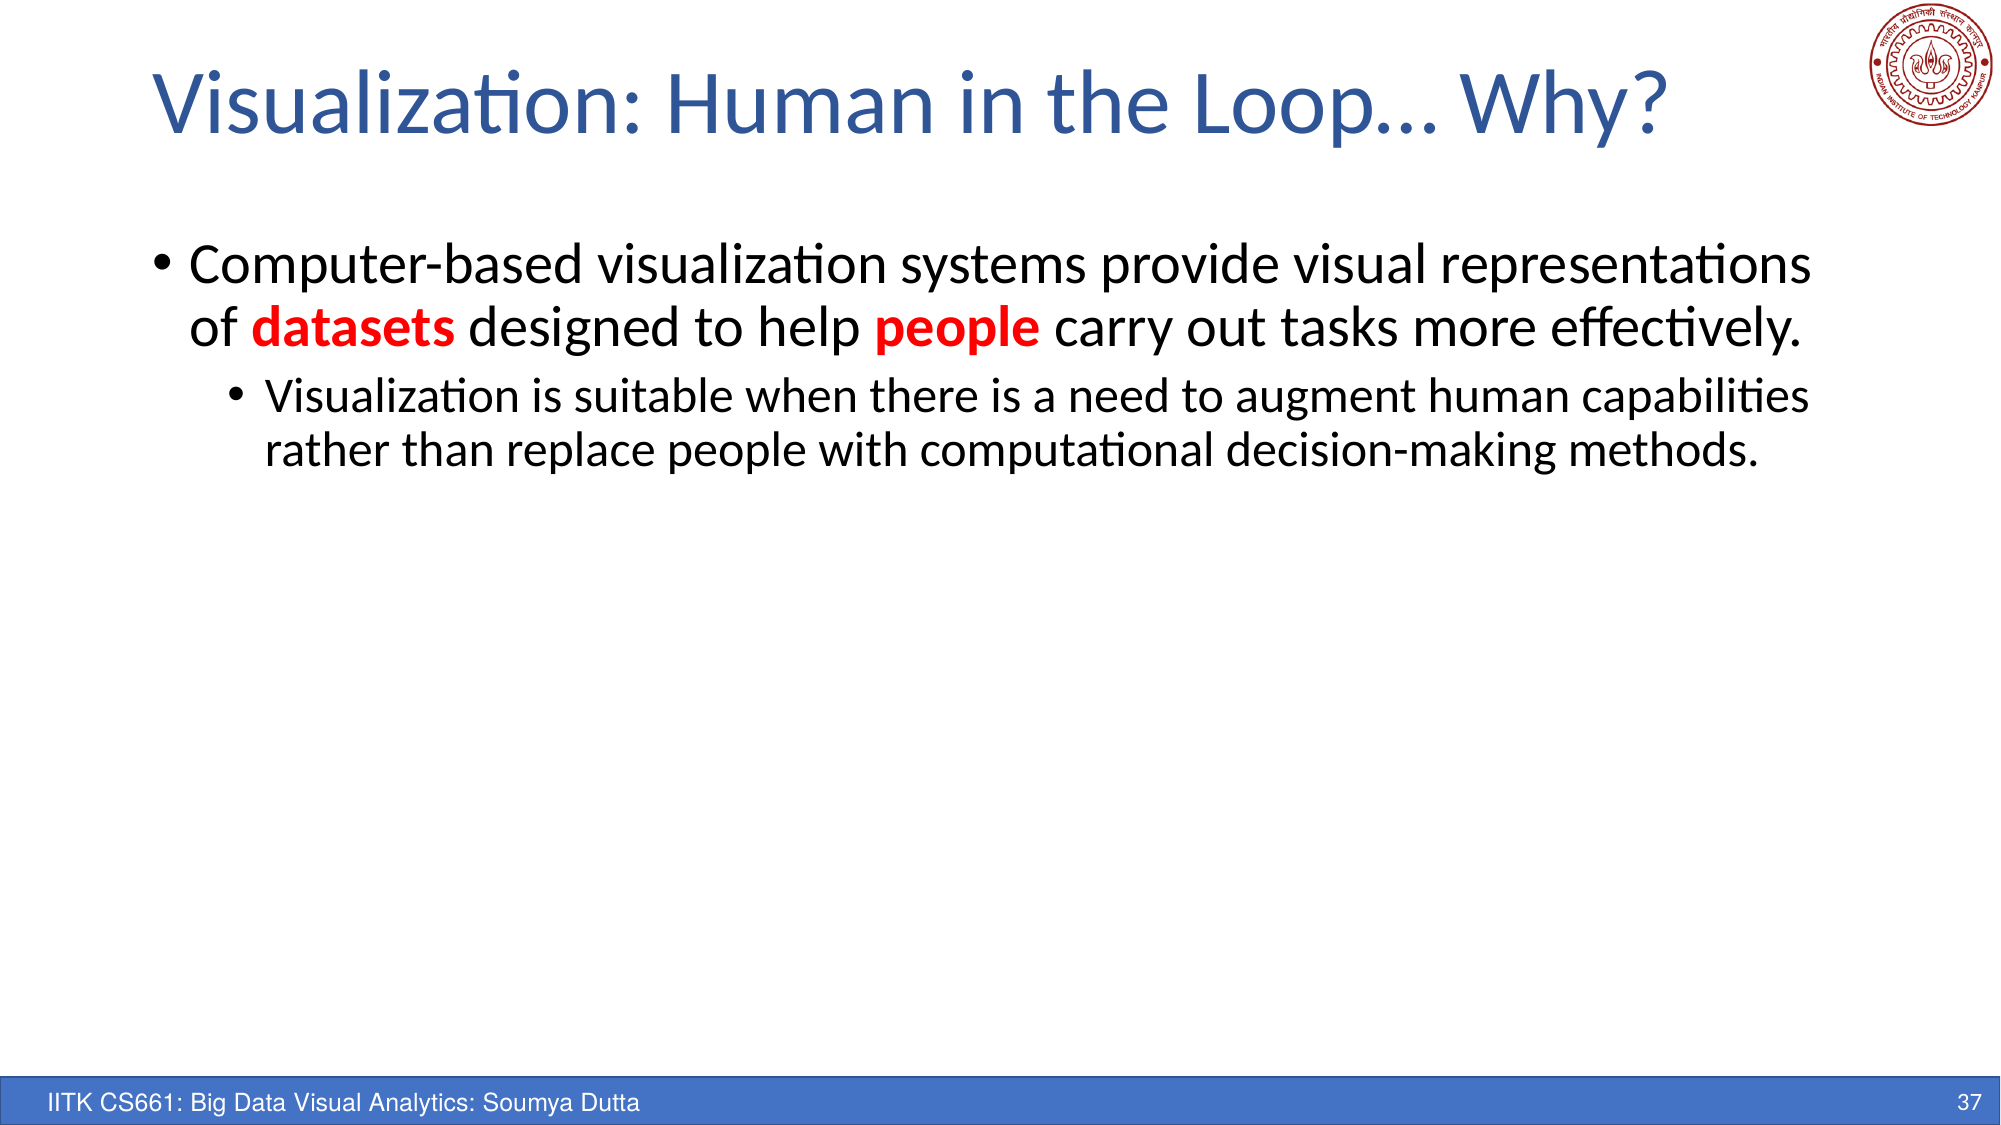

# Visualization: Human in the Loop… Why?
Computer-based visualization systems provide visual representations of datasets designed to help people carry out tasks more effectively.
Visualization is suitable when there is a need to augment human capabilities
rather than replace people with computational decision-making methods.